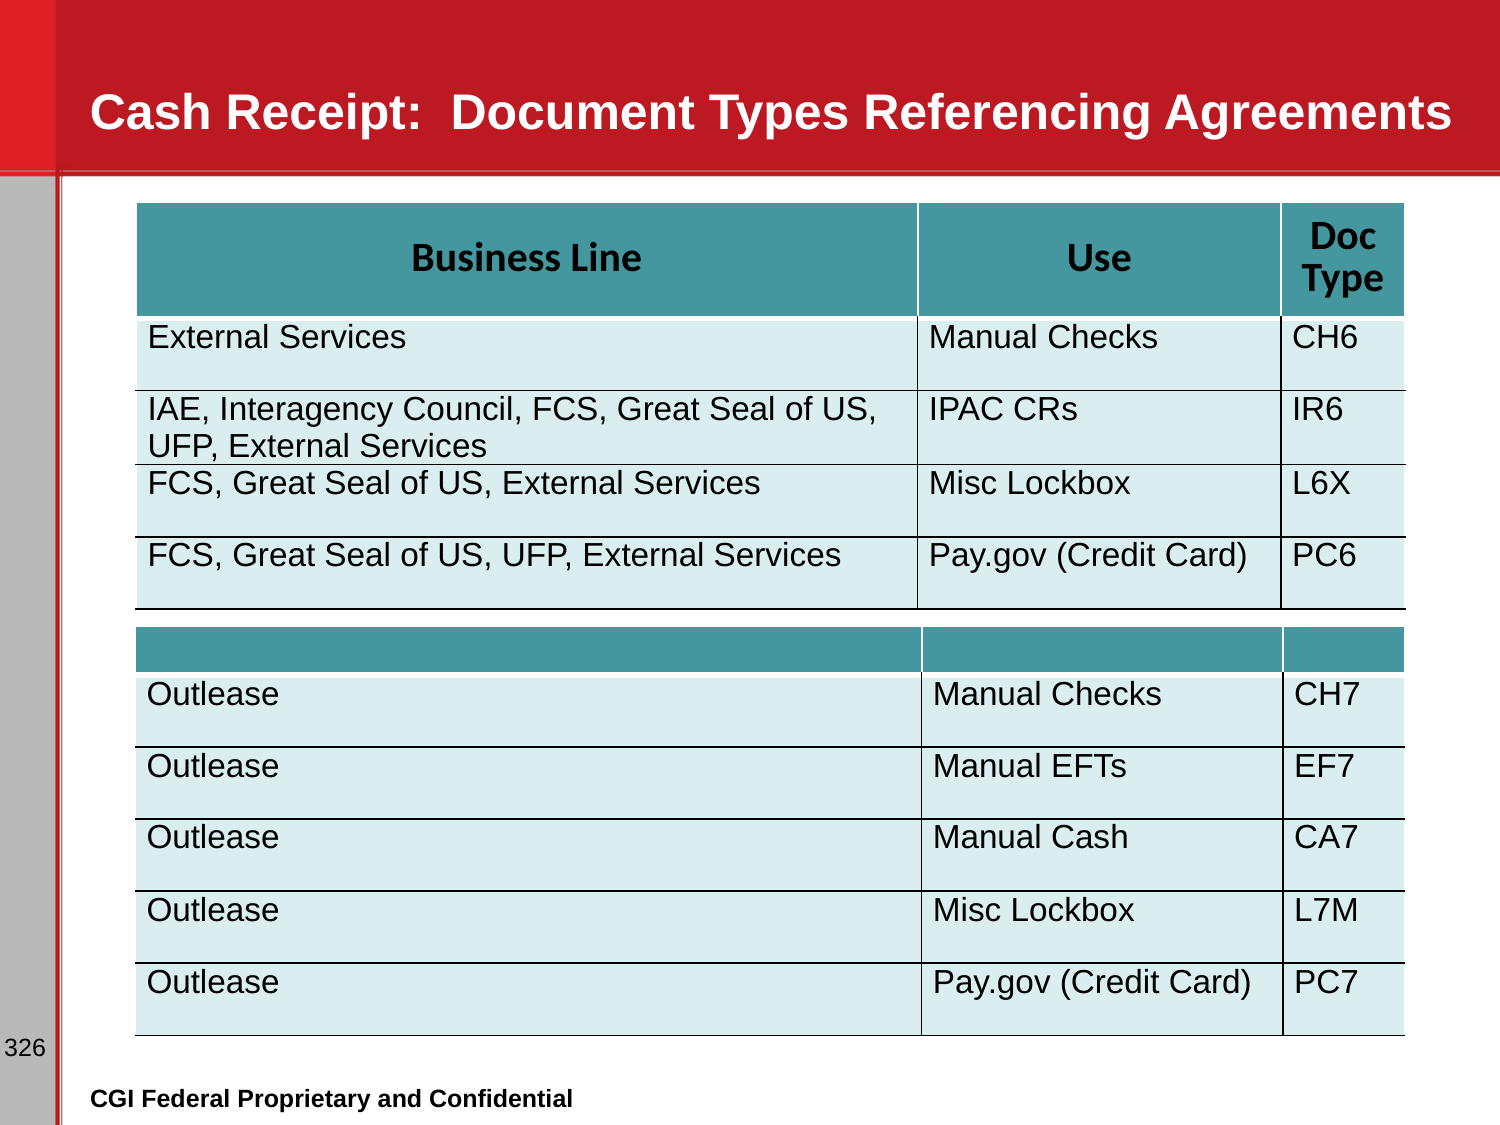

# Cash Receipt:  Document Types Referencing Agreements
| Business Line | Use | Doc Type |
| --- | --- | --- |
| External Services | Manual Checks | CH6 |
| IAE, Interagency Council, FCS, Great Seal of US, UFP, External Services | IPAC CRs | IR6 |
| FCS, Great Seal of US, External Services | Misc Lockbox | L6X |
| FCS, Great Seal of US, UFP, External Services | Pay.gov (Credit Card) | PC6 |
|  |  |  |
| --- | --- | --- |
| Outlease | Manual Checks | CH7 |
| Outlease | Manual EFTs | EF7 |
| Outlease | Manual Cash | CA7 |
| Outlease | Misc Lockbox | L7M |
| Outlease | Pay.gov (Credit Card) | PC7 |

326
CGI Federal Proprietary and Confidential